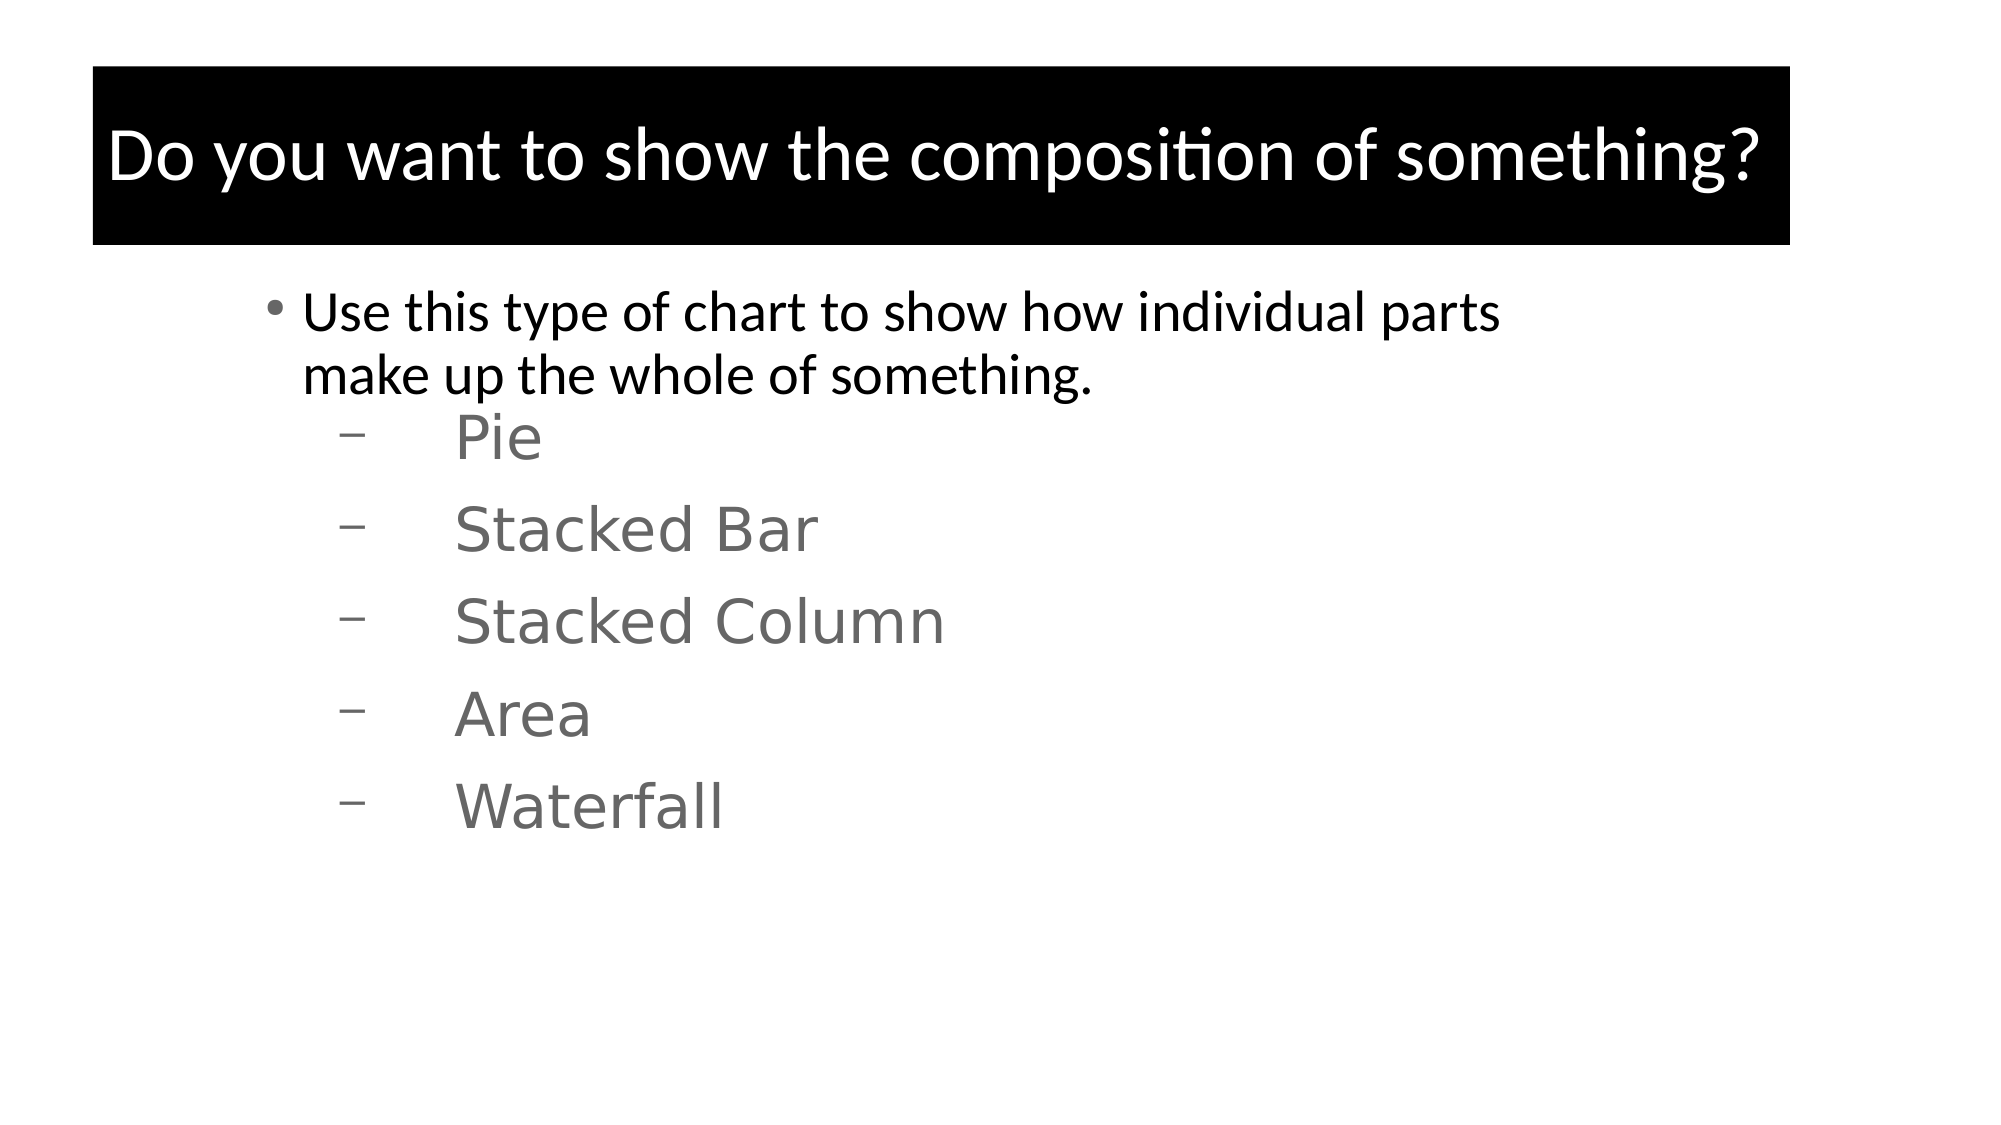

Do you want to show the composition of something?
Use this type of chart to show how individual parts make up the whole of something.
    Pie
    Stacked Bar
    Stacked Column
    Area
    Waterfall